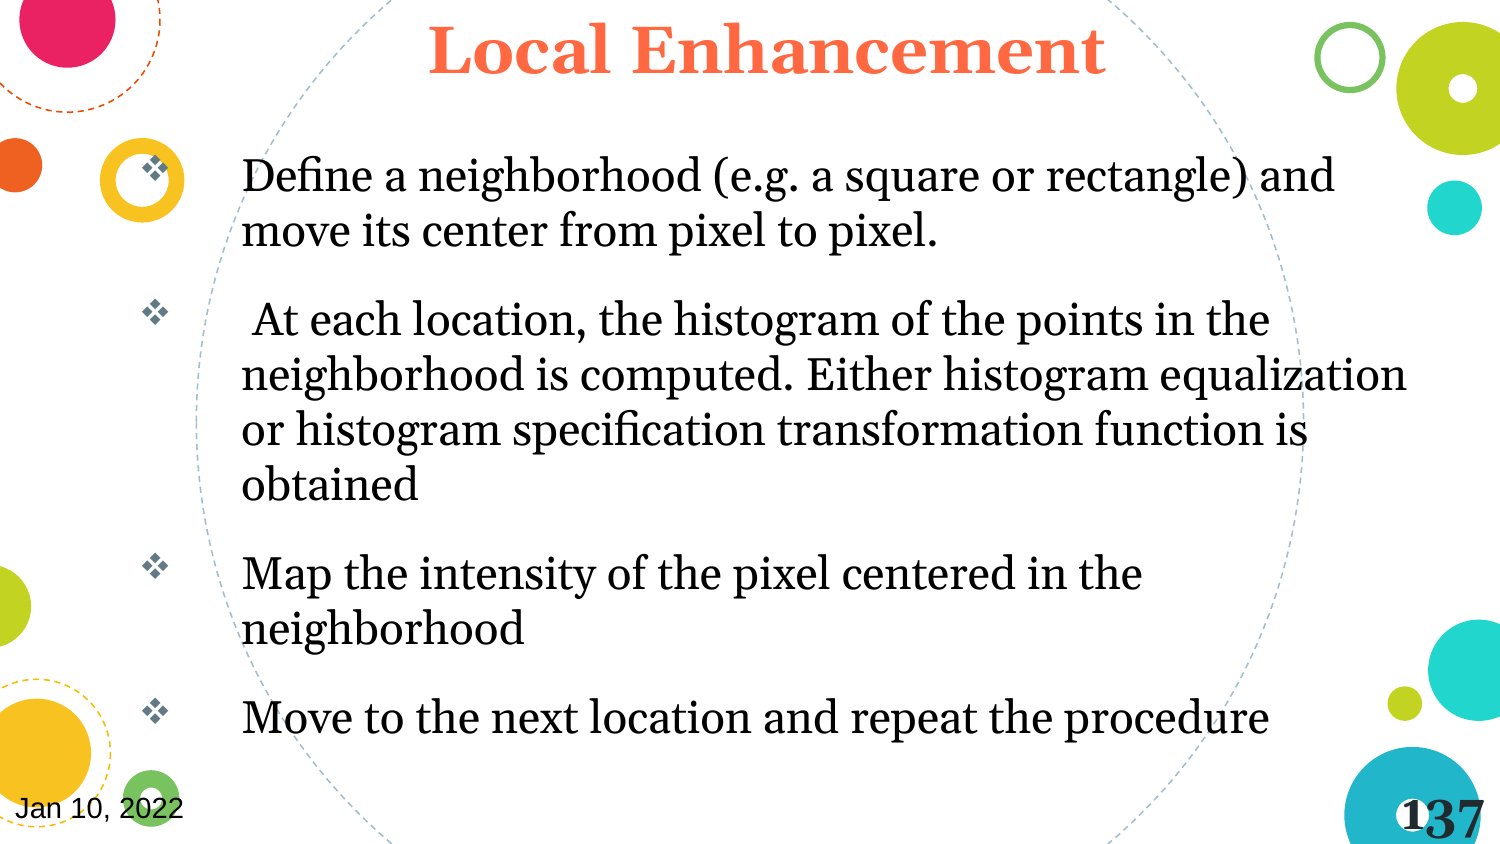

Local Enhancement
Define a neighborhood (e.g. a square or rectangle) and move its center from pixel to pixel.
 At each location, the histogram of the points in the neighborhood is computed. Either histogram equalization or histogram specification transformation function is obtained
Map the intensity of the pixel centered in the neighborhood
Move to the next location and repeat the procedure

137
Jan 10, 2022